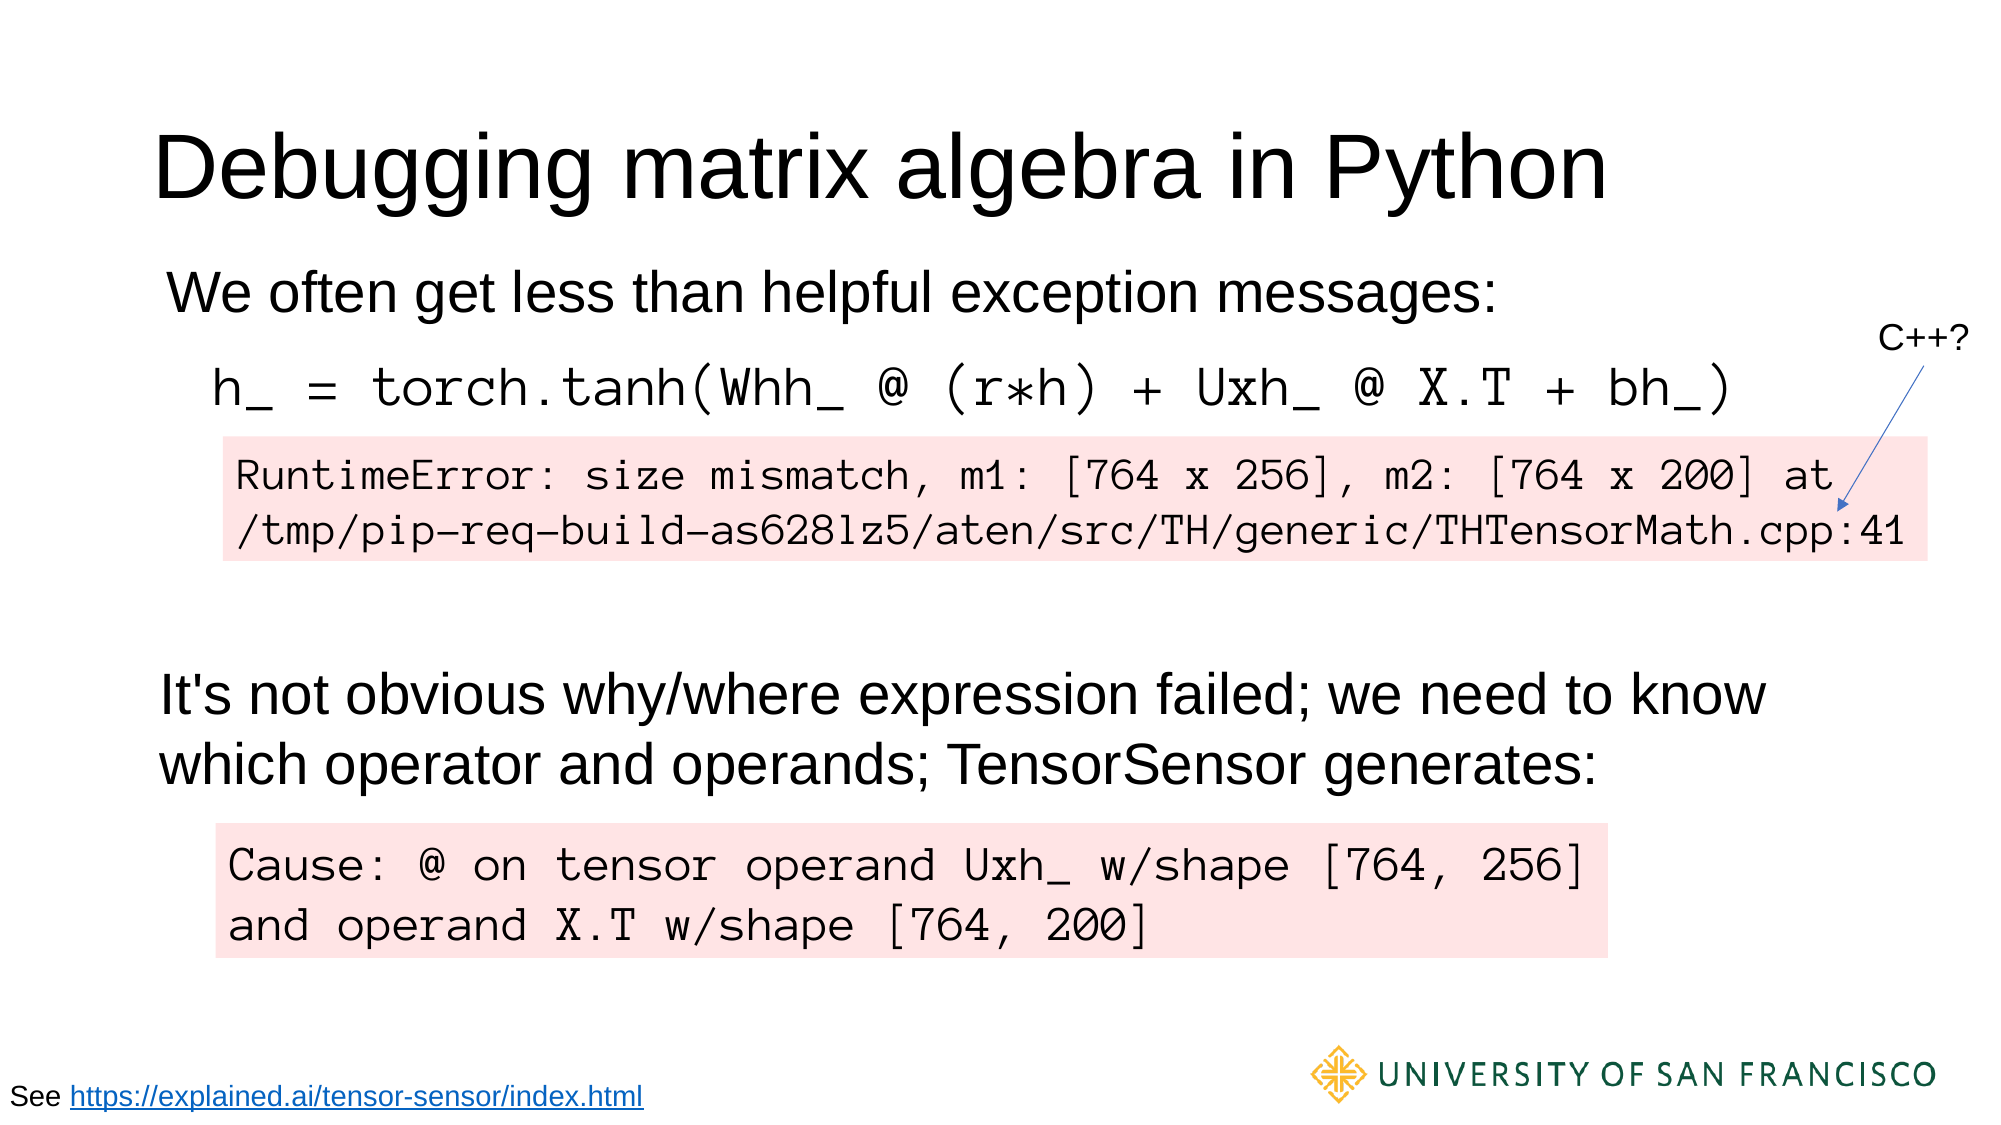

# Debugging matrix algebra in Python
We often get less than helpful exception messages:
C++?
h_ = torch.tanh(Whh_ @ (r*h) + Uxh_ @ X.T + bh_)
RuntimeError: size mismatch, m1: [764 x 256], m2: [764 x 200] at
/tmp/pip-req-build-as628lz5/aten/src/TH/generic/THTensorMath.cpp:41
It's not obvious why/where expression failed; we need to know which operator and operands; TensorSensor generates:
Cause: @ on tensor operand Uxh_ w/shape [764, 256]
and operand X.T w/shape [764, 200]
See https://explained.ai/tensor-sensor/index.html